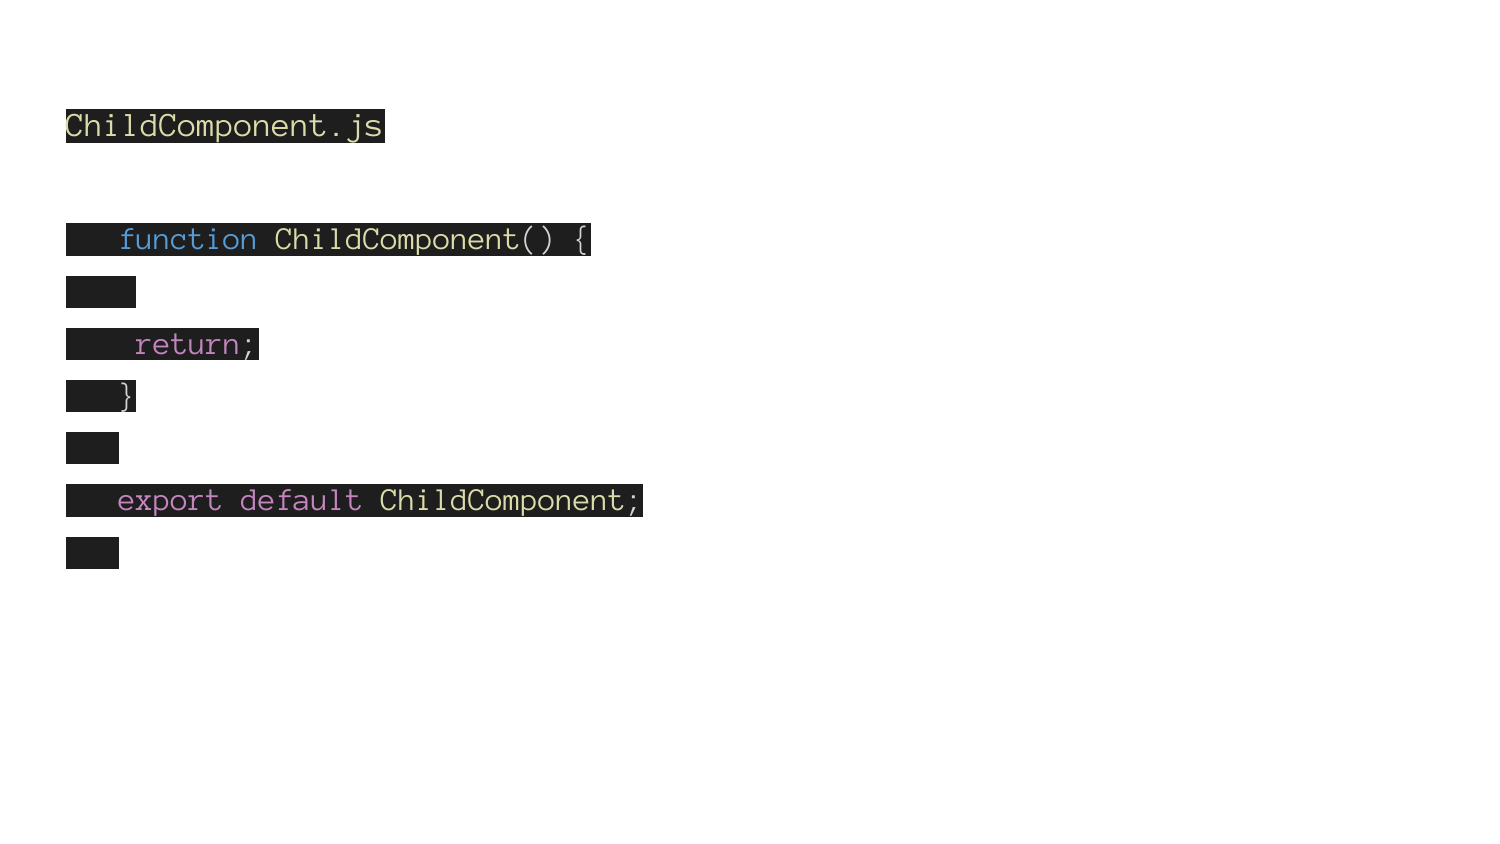

# ChildComponent.js
   function ChildComponent() {

    return;
   }

   export default ChildComponent;